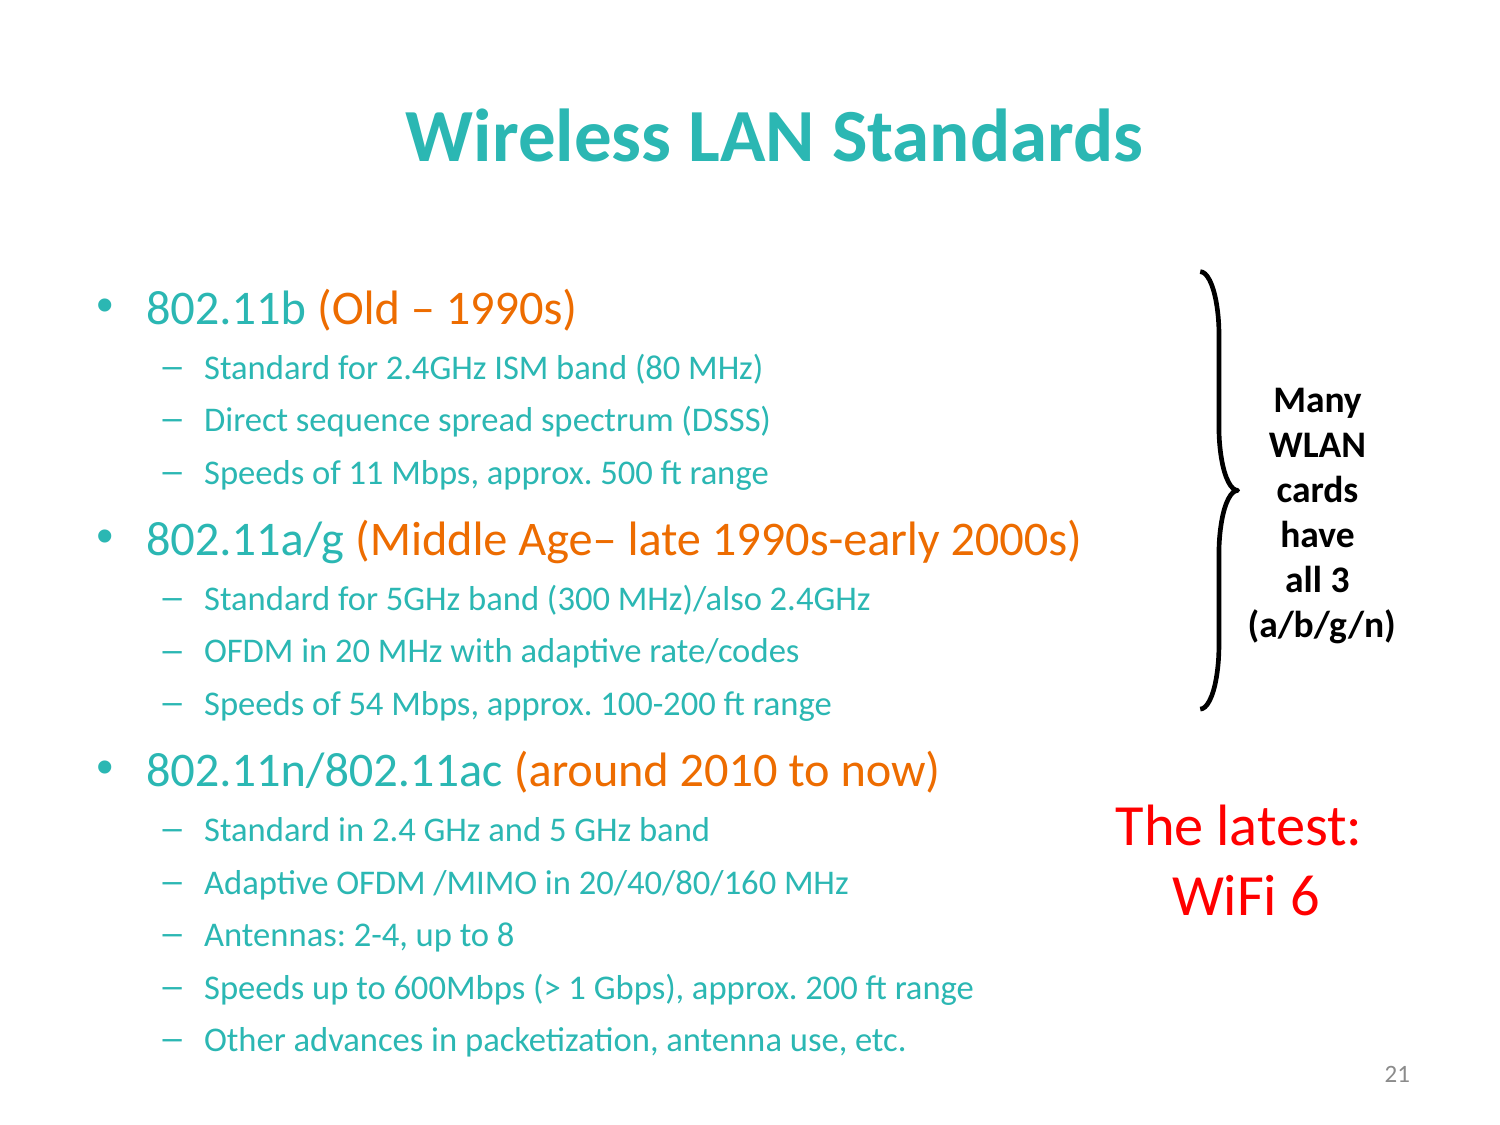

# Wireless LAN Standards
802.11b (Old – 1990s)
Standard for 2.4GHz ISM band (80 MHz)
Direct sequence spread spectrum (DSSS)
Speeds of 11 Mbps, approx. 500 ft range
802.11a/g (Middle Age– late 1990s-early 2000s)
Standard for 5GHz band (300 MHz)/also 2.4GHz
OFDM in 20 MHz with adaptive rate/codes
Speeds of 54 Mbps, approx. 100-200 ft range
802.11n/802.11ac (around 2010 to now)
Standard in 2.4 GHz and 5 GHz band
Adaptive OFDM /MIMO in 20/40/80/160 MHz
Antennas: 2-4, up to 8
Speeds up to 600Mbps (> 1 Gbps), approx. 200 ft range
Other advances in packetization, antenna use, etc.

Many
WLAN
cards
have
all 3
(a/b/g/n)
The latest:
WiFi 6
21